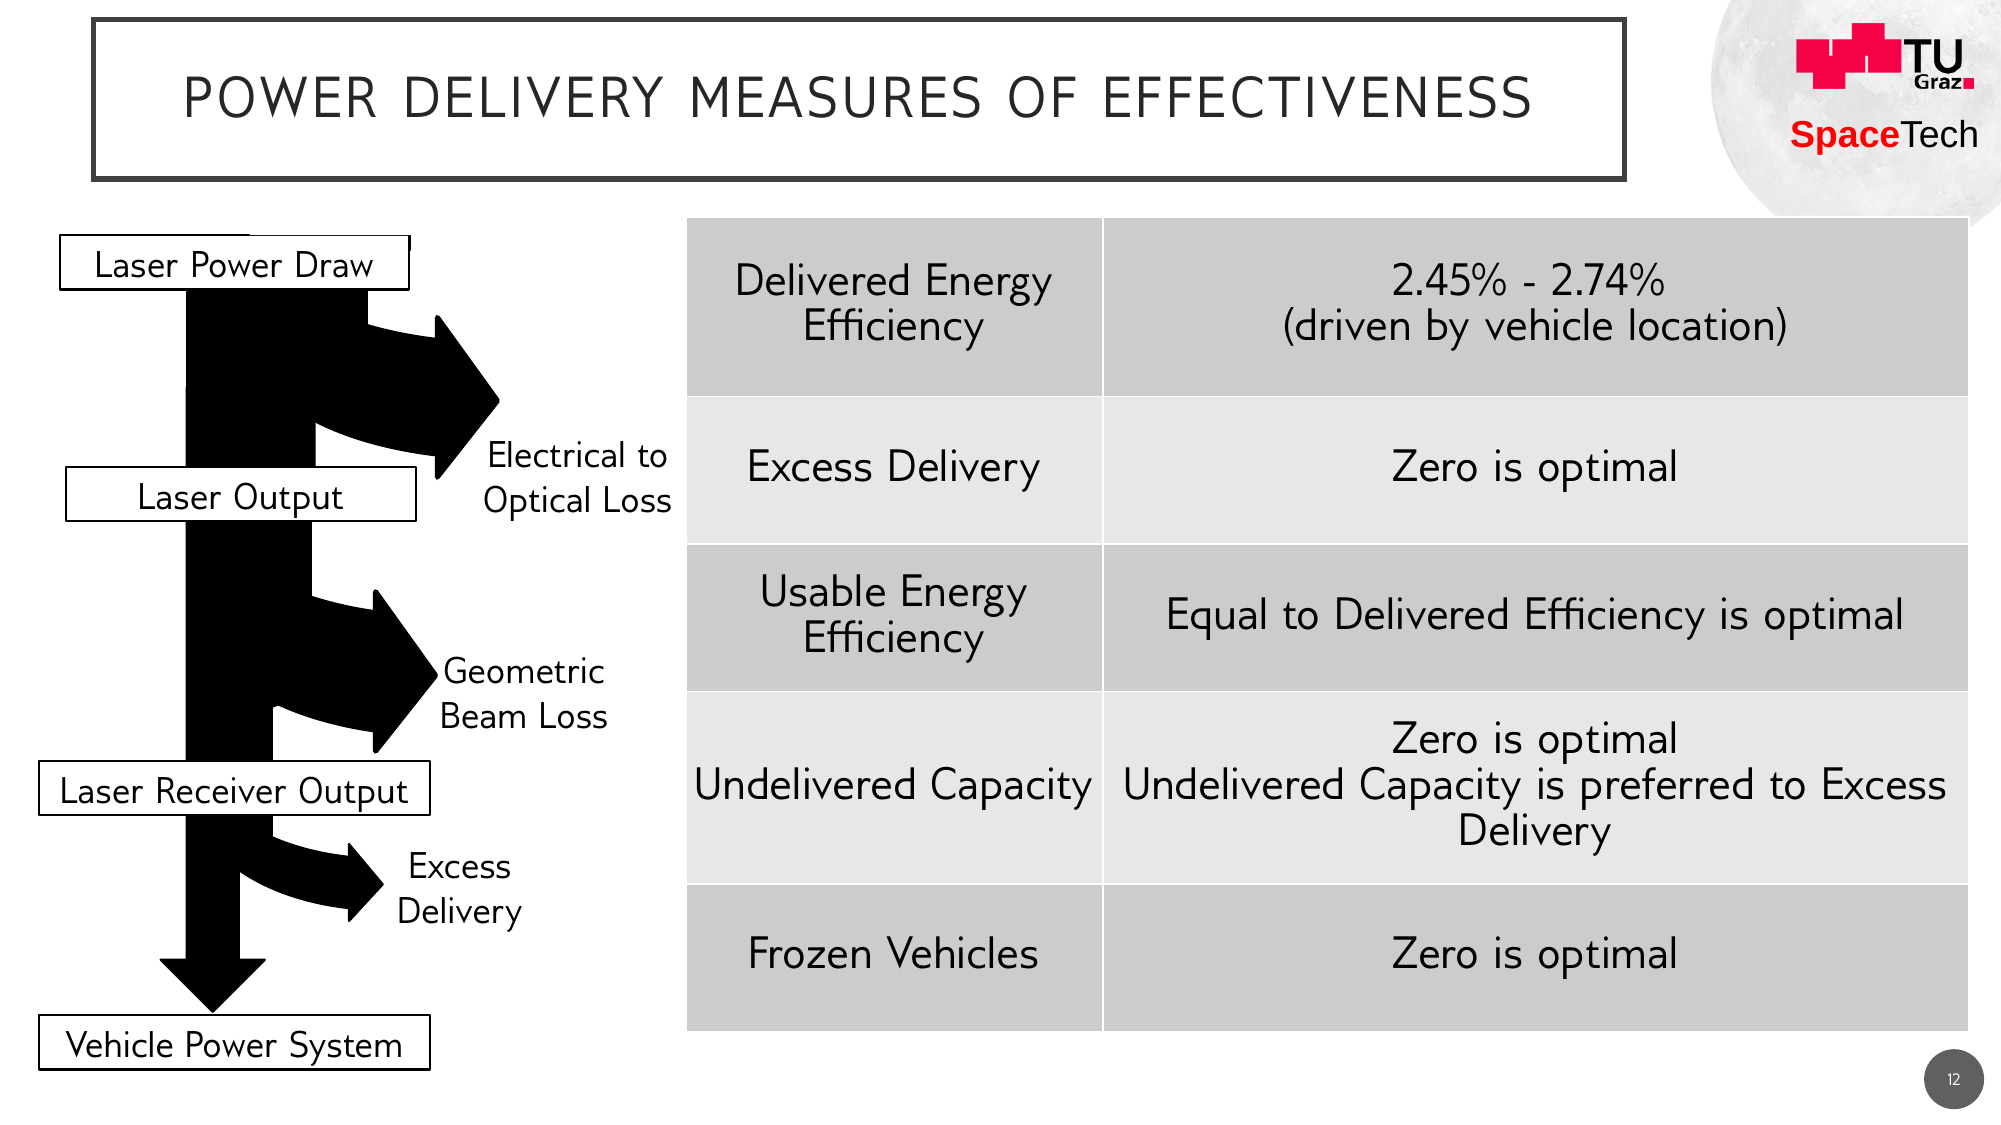

# Power Delivery Measures of Effectiveness

| Delivered Energy Efficiency | 2.45% - 2.74% (driven by vehicle location) |
| --- | --- |
| Excess Delivery | Zero is optimal |
| Usable Energy Efficiency | Equal to Delivered Efficiency is optimal |
| Undelivered Capacity | Zero is optimal Undelivered Capacity is preferred to Excess Delivery |
| Frozen Vehicles | Zero is optimal |
Laser Power Draw

Electrical to
Optical Loss
Laser Output

Geometric
Beam Loss
Laser Receiver Output
Excess
Delivery
Vehicle Power System
12